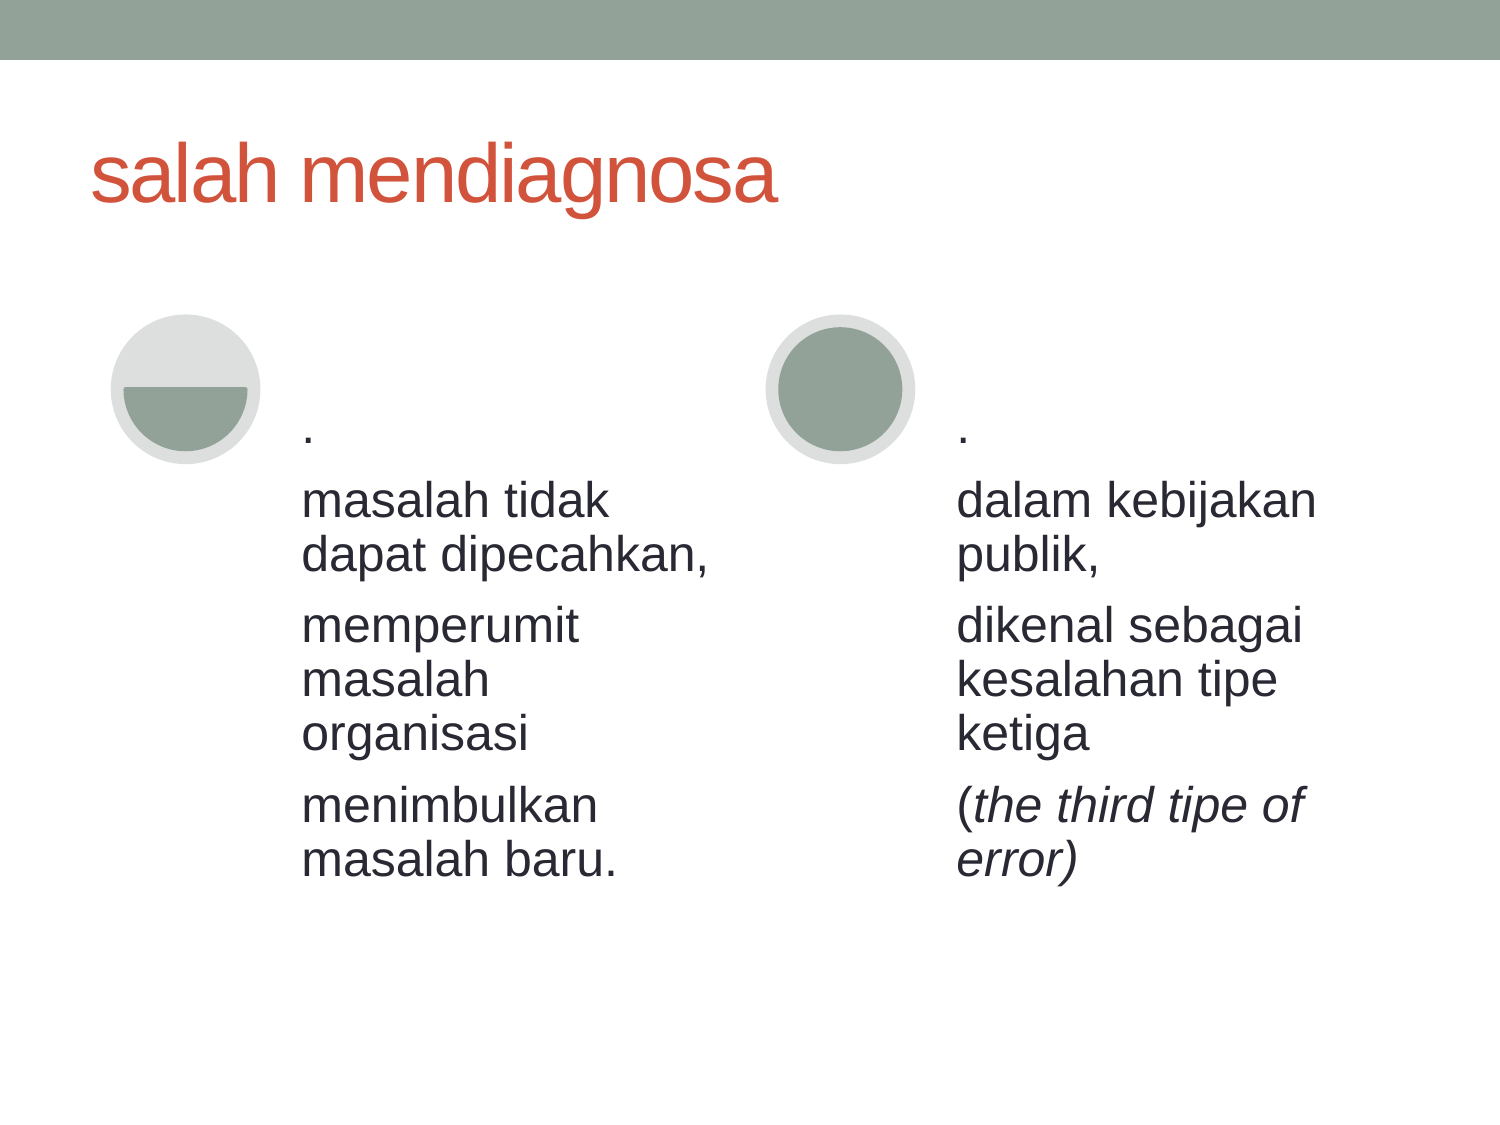

# salah mendiagnosa
masalah tidak dapat dipecahkan,
memperumit masalah organisasi
menimbulkan masalah baru.
.
dalam kebijakan publik,
dikenal sebagai kesalahan tipe ketiga
(the third tipe of error)
.